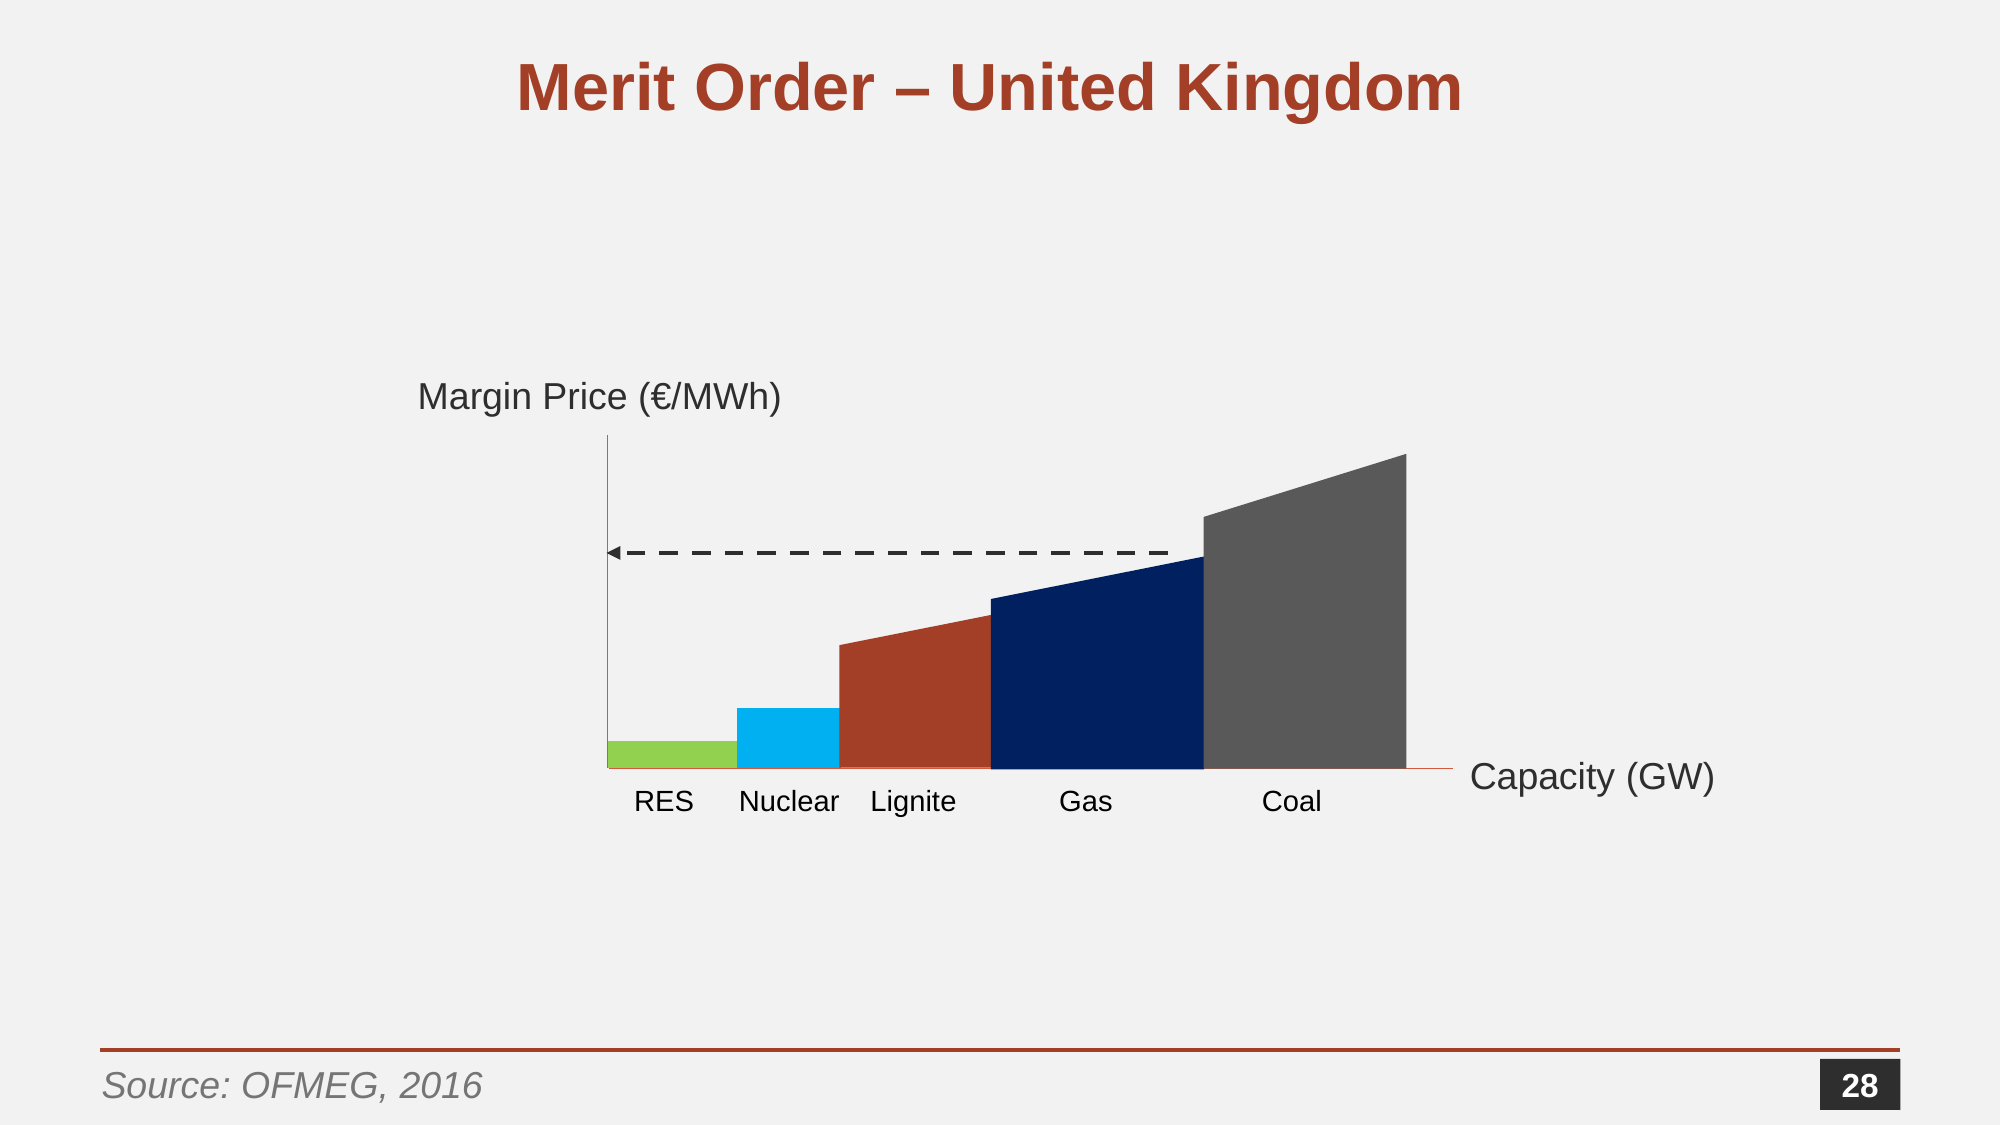

# Merit Order – United Kingdom
Margin Price (€/MWh)

Capacity (GW)
Lignite
Gas
Nuclear
RES
Coal
Source: OFMEG, 2016
28